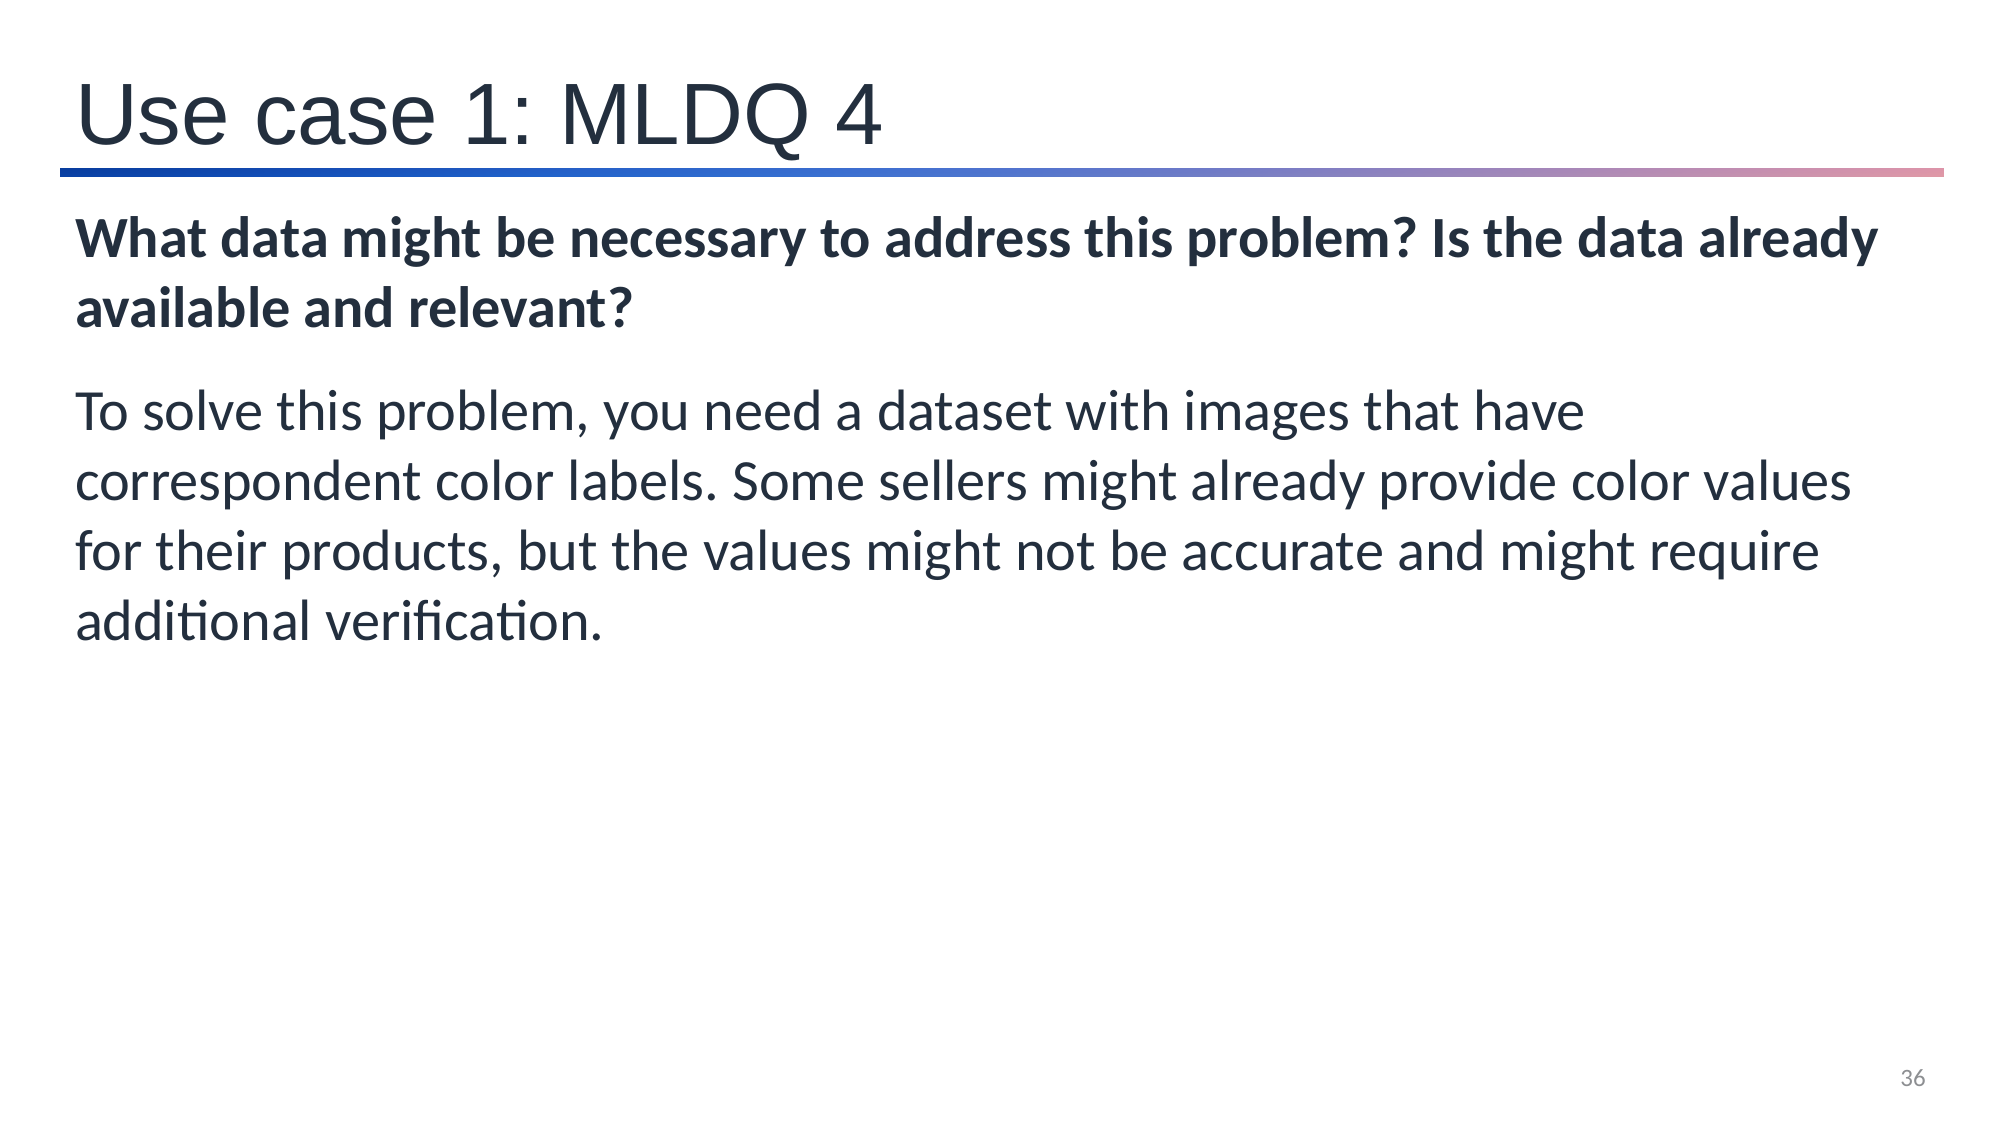

Use case 1: MLDQ 4
What data might be necessary to address this problem? Is the data already available and relevant?
To solve this problem, you need a dataset with images that have correspondent color labels. Some sellers might already provide color values for their products, but the values might not be accurate and might require additional verification.
36